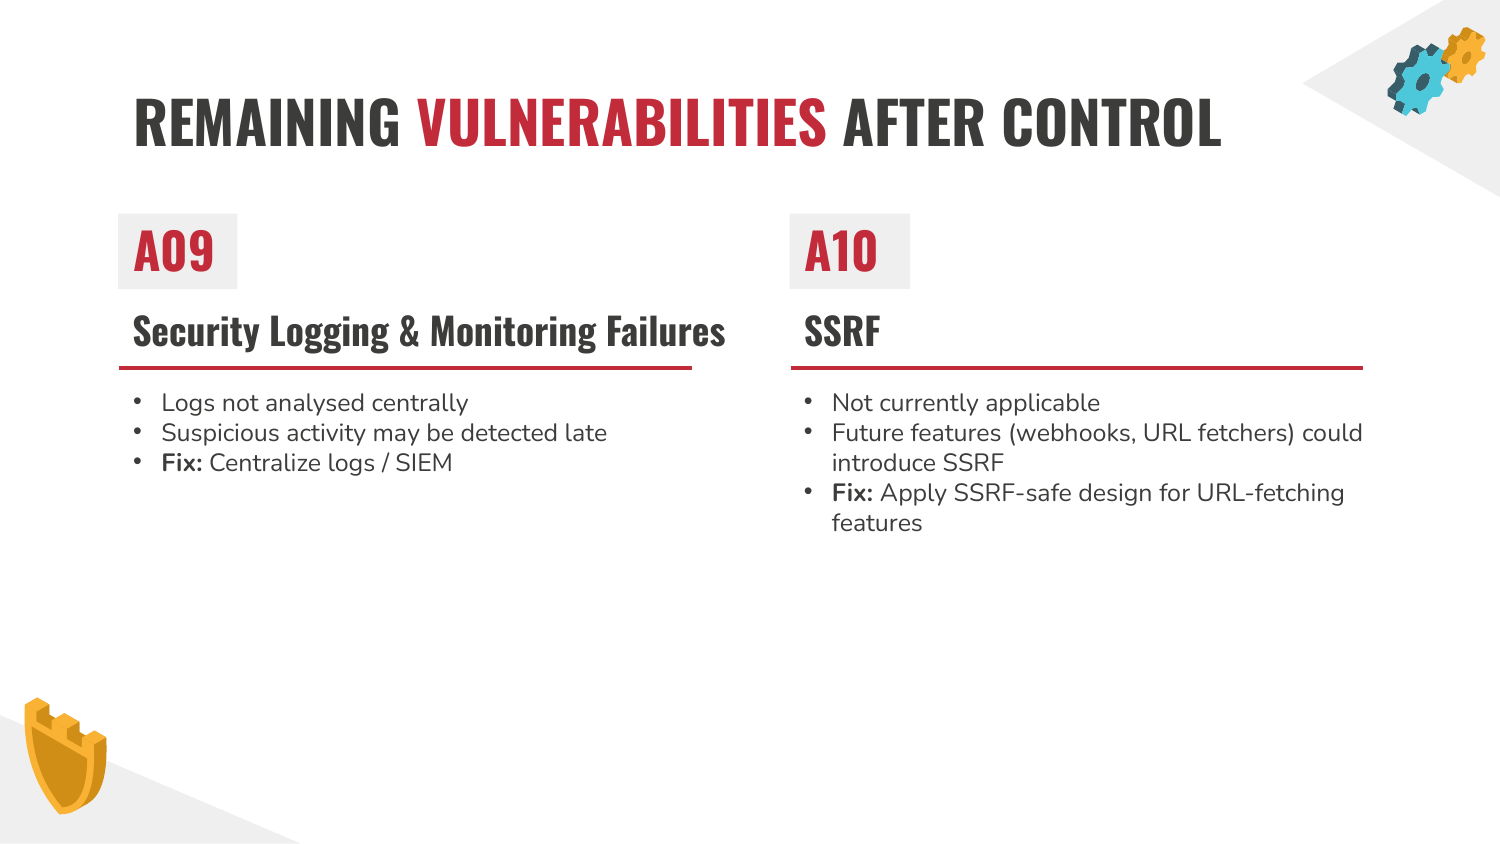

# REMAINING VULNERABILITIES AFTER CONTROL
A09
A10
Security Logging & Monitoring Failures
SSRF
Logs not analysed centrally
Suspicious activity may be detected late
Fix: Centralize logs / SIEM
Not currently applicable
Future features (webhooks, URL fetchers) could introduce SSRF
Fix: Apply SSRF-safe design for URL-fetching features